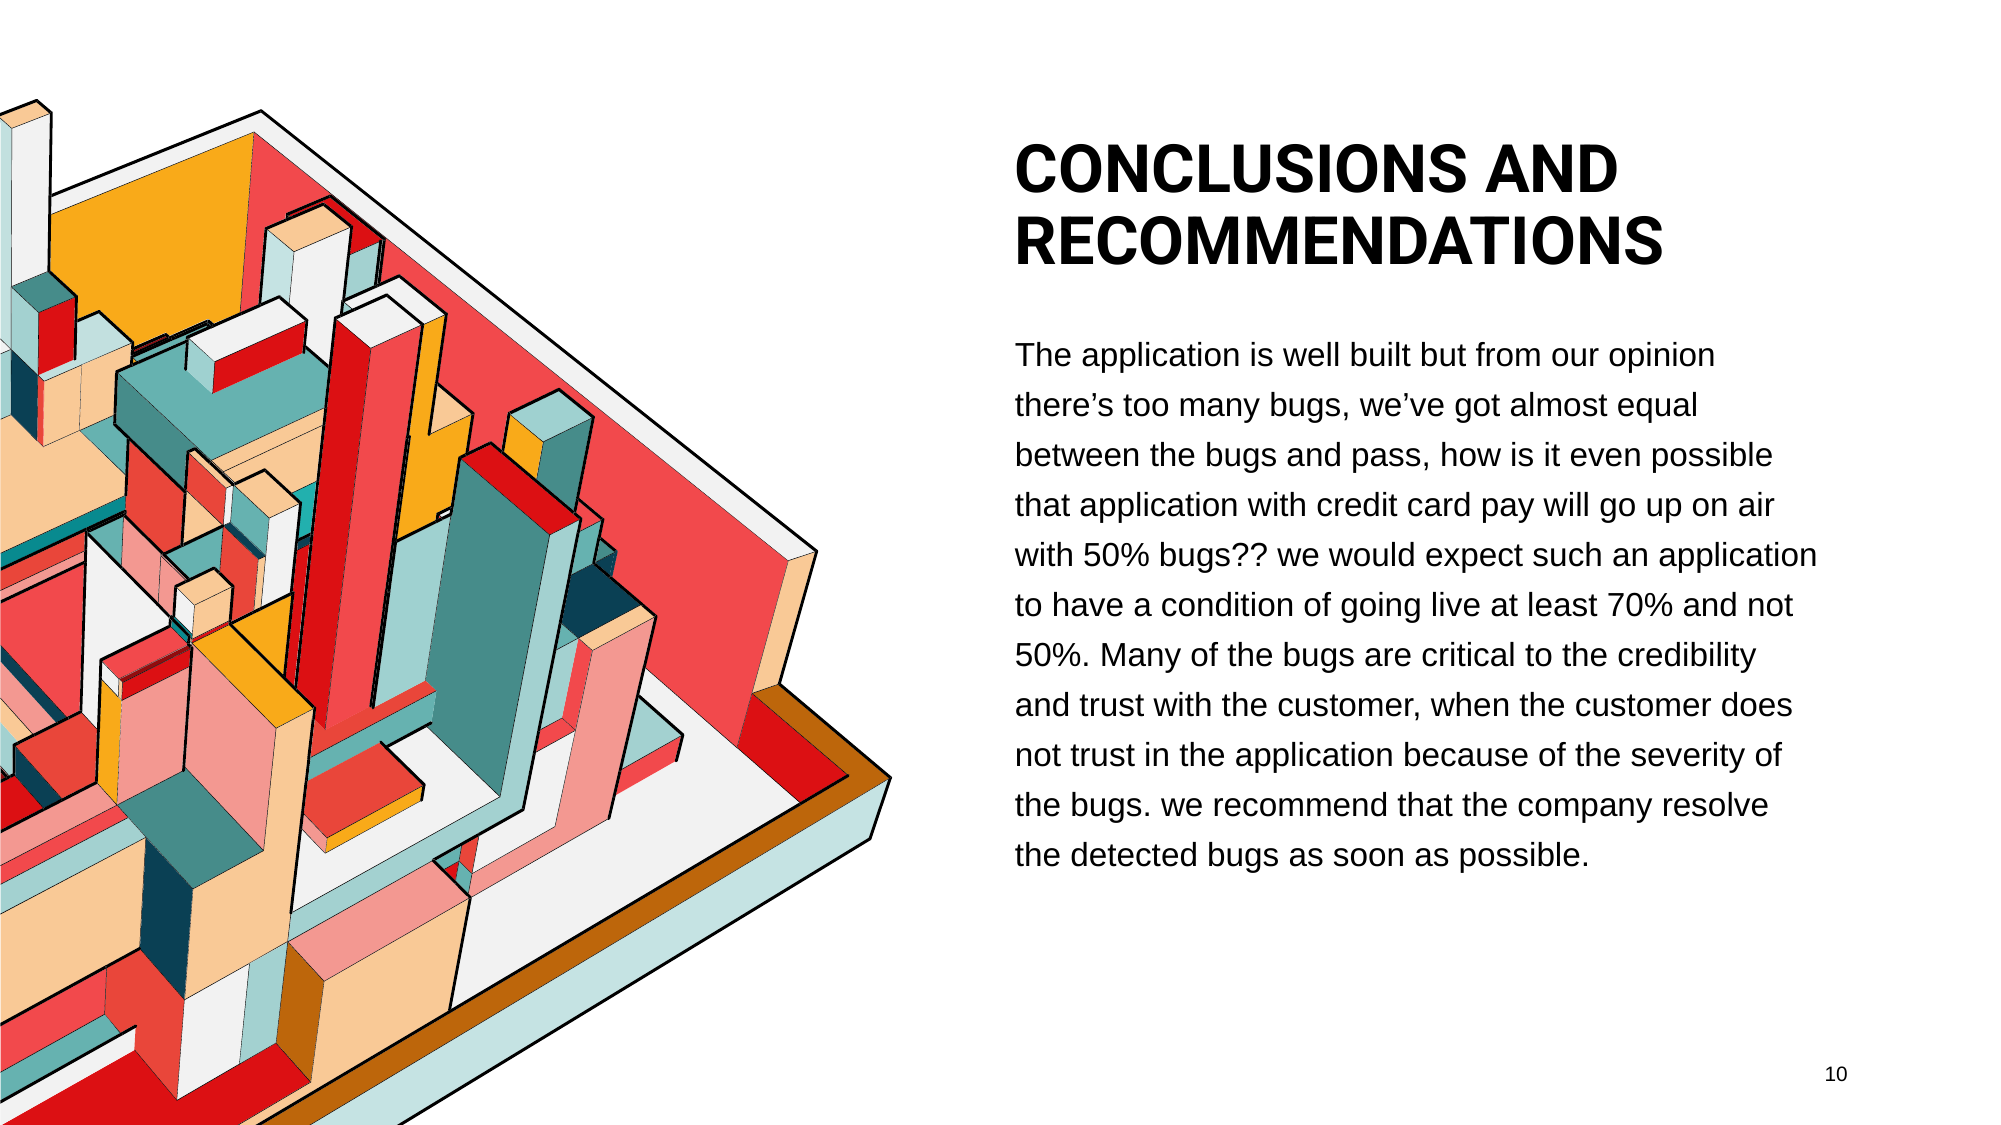

# conclusions and recommendations
The application is well built but from our opinion there’s too many bugs, we’ve got almost equal between the bugs and pass, how is it even possible that application with credit card pay will go up on air with 50% bugs?? we would expect such an application to have a condition of going live at least 70% and not 50%. Many of the bugs are critical to the credibility and trust with the customer, when the customer does not trust in the application because of the severity of the bugs. we recommend that the company resolve the detected bugs as soon as possible.

10